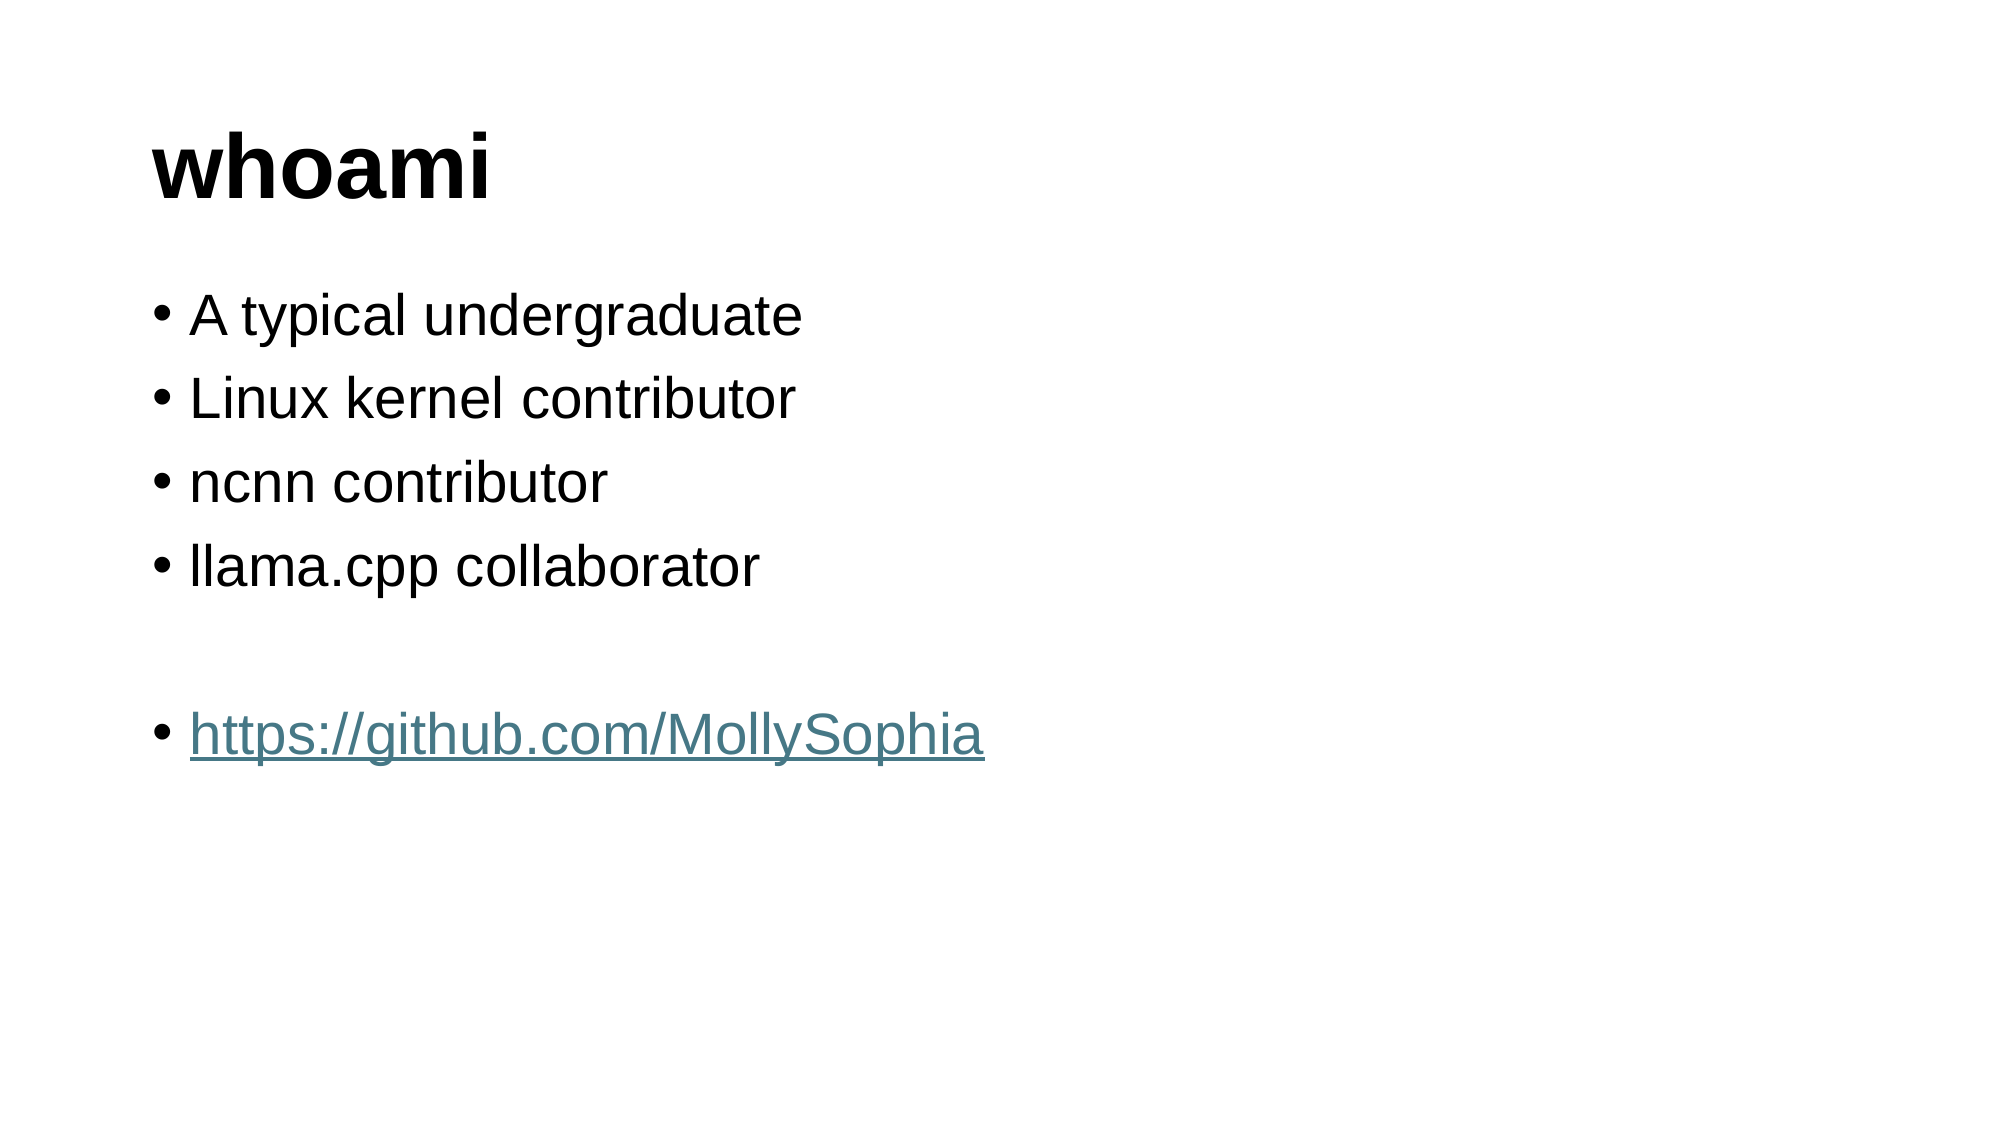

# whoami
A typical undergraduate
Linux kernel contributor
ncnn contributor
llama.cpp collaborator

https://github.com/MollySophia